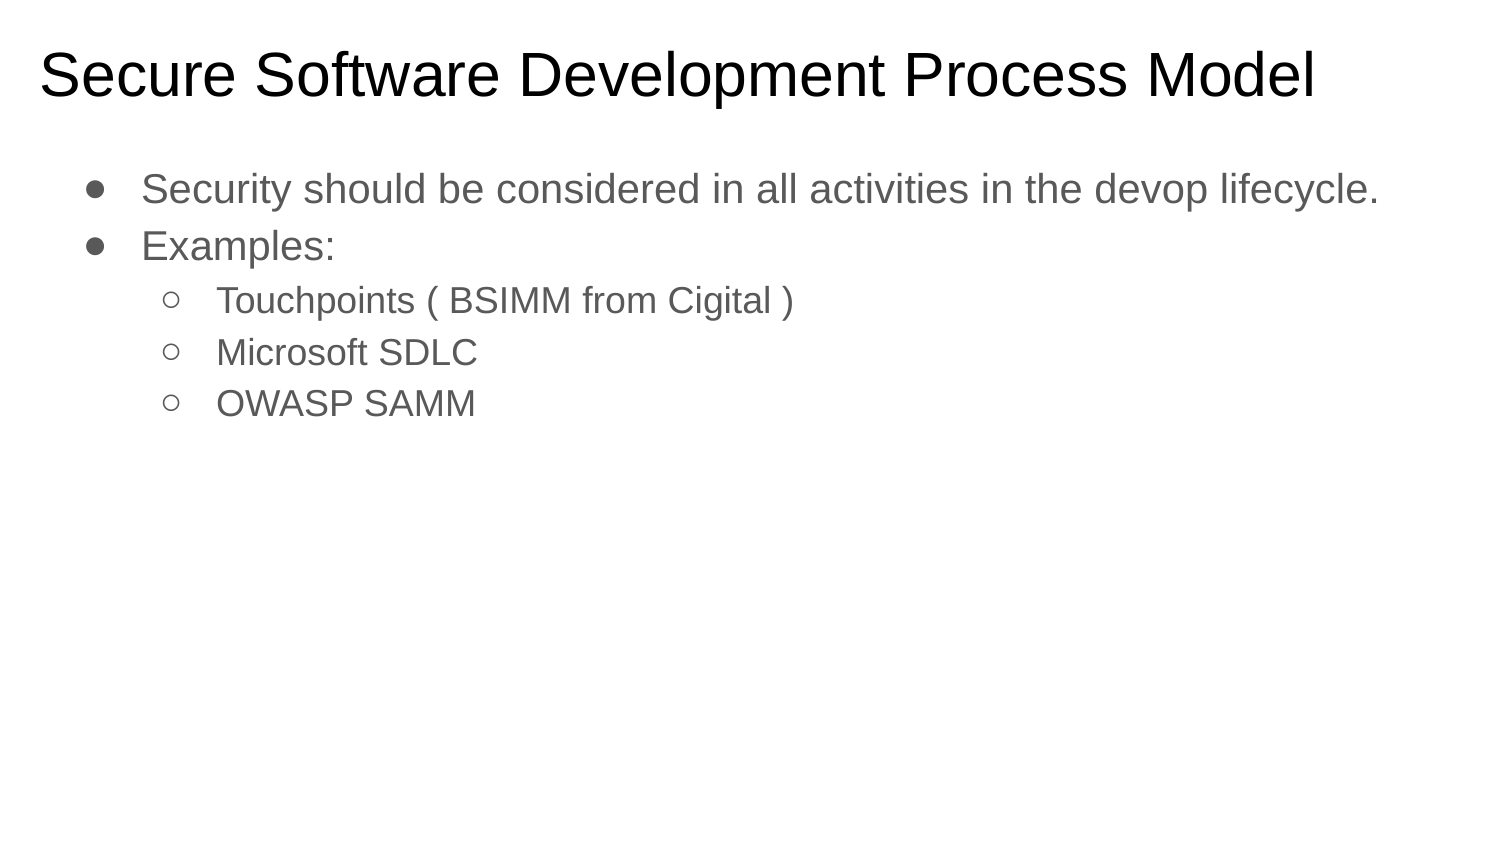

# Secure Software Development Process Model
Security should be considered in all activities in the devop lifecycle.
Examples:
Touchpoints ( BSIMM from Cigital )
Microsoft SDLC
OWASP SAMM